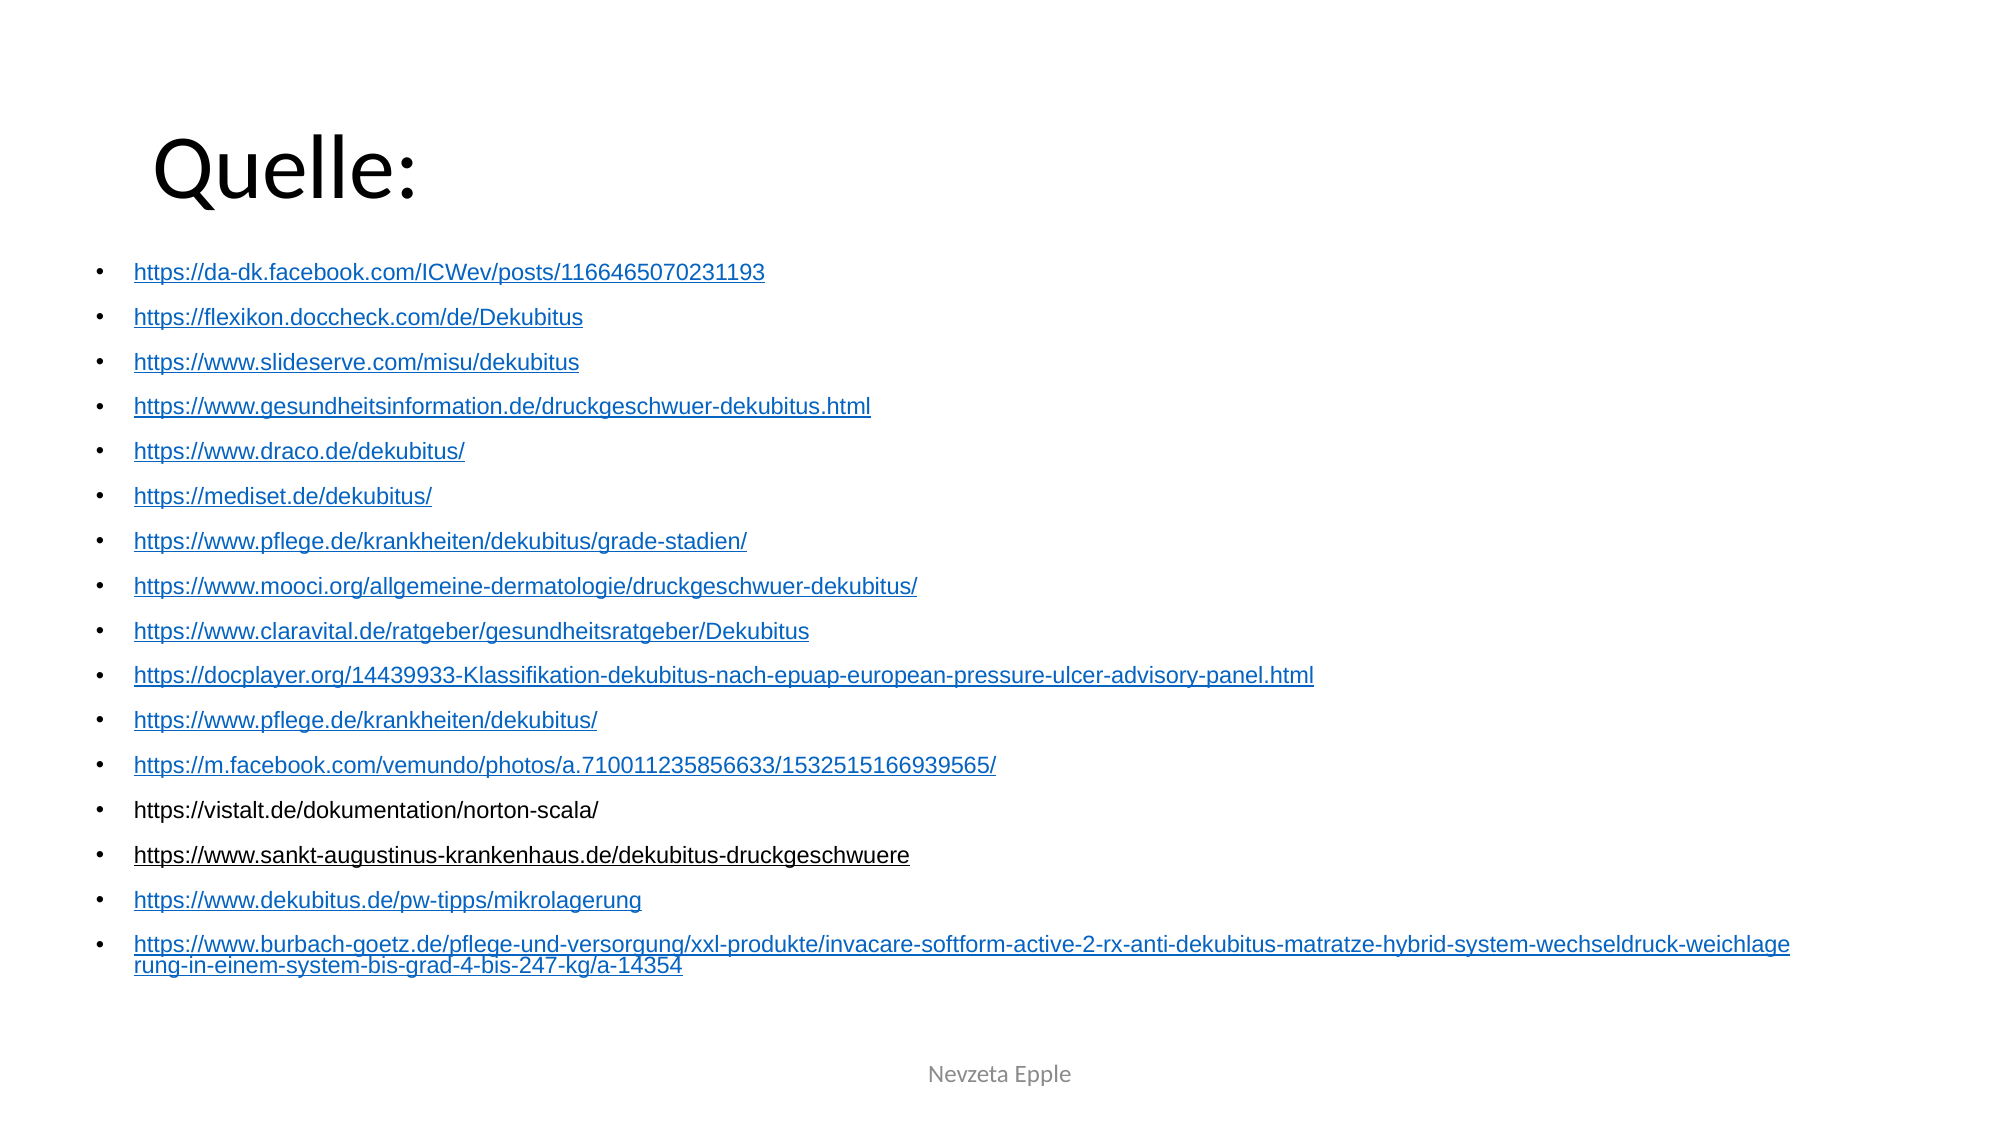

# Quelle:
https://da-dk.facebook.com/ICWev/posts/1166465070231193
https://flexikon.doccheck.com/de/Dekubitus
https://www.slideserve.com/misu/dekubitus
https://www.gesundheitsinformation.de/druckgeschwuer-dekubitus.html
https://www.draco.de/dekubitus/
https://mediset.de/dekubitus/
https://www.pflege.de/krankheiten/dekubitus/grade-stadien/
https://www.mooci.org/allgemeine-dermatologie/druckgeschwuer-dekubitus/
https://www.claravital.de/ratgeber/gesundheitsratgeber/Dekubitus
https://docplayer.org/14439933-Klassifikation-dekubitus-nach-epuap-european-pressure-ulcer-advisory-panel.html
https://www.pflege.de/krankheiten/dekubitus/
https://m.facebook.com/vemundo/photos/a.710011235856633/1532515166939565/
https://vistalt.de/dokumentation/norton-scala/
https://www.sankt-augustinus-krankenhaus.de/dekubitus-druckgeschwuere
https://www.dekubitus.de/pw-tipps/mikrolagerung
https://www.burbach-goetz.de/pflege-und-versorgung/xxl-produkte/invacare-softform-active-2-rx-anti-dekubitus-matratze-hybrid-system-wechseldruck-weichlagerung-in-einem-system-bis-grad-4-bis-247-kg/a-14354
Nevzeta Epple